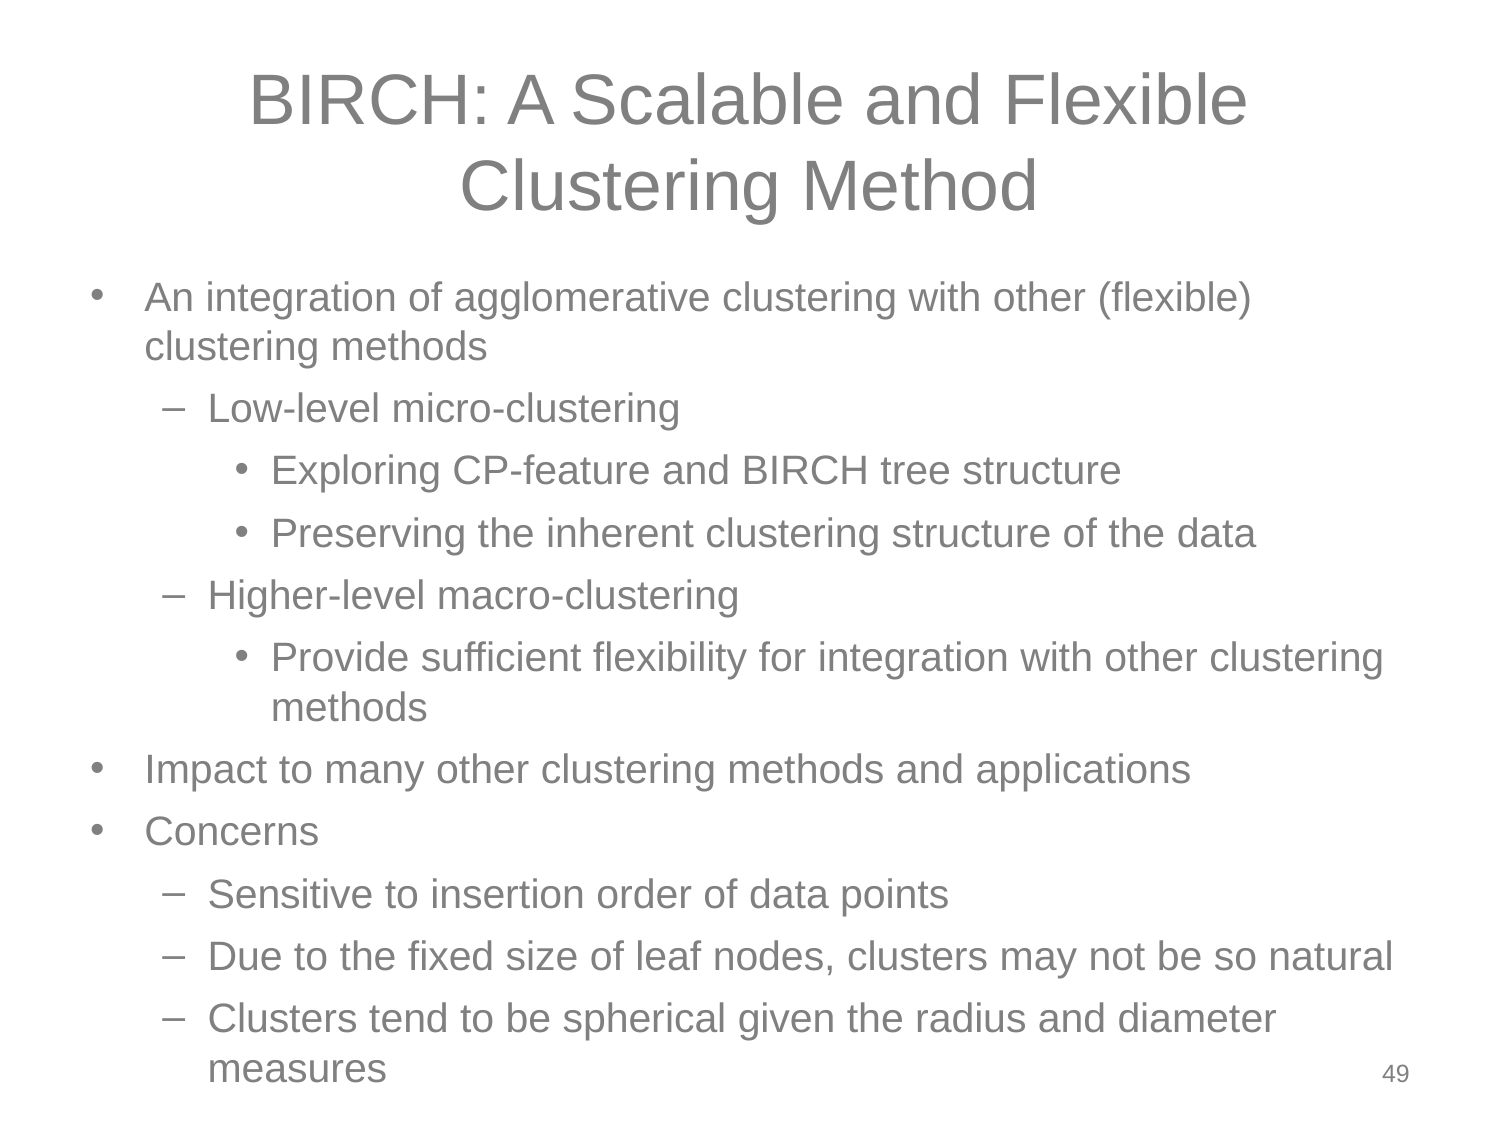

# BIRCH: A Scalable and Flexible Clustering Method
An integration of agglomerative clustering with other (flexible) clustering methods
Low-level micro-clustering
Exploring CP-feature and BIRCH tree structure
Preserving the inherent clustering structure of the data
Higher-level macro-clustering
Provide sufficient flexibility for integration with other clustering methods
Impact to many other clustering methods and applications
Concerns
Sensitive to insertion order of data points
Due to the fixed size of leaf nodes, clusters may not be so natural
Clusters tend to be spherical given the radius and diameter measures
49